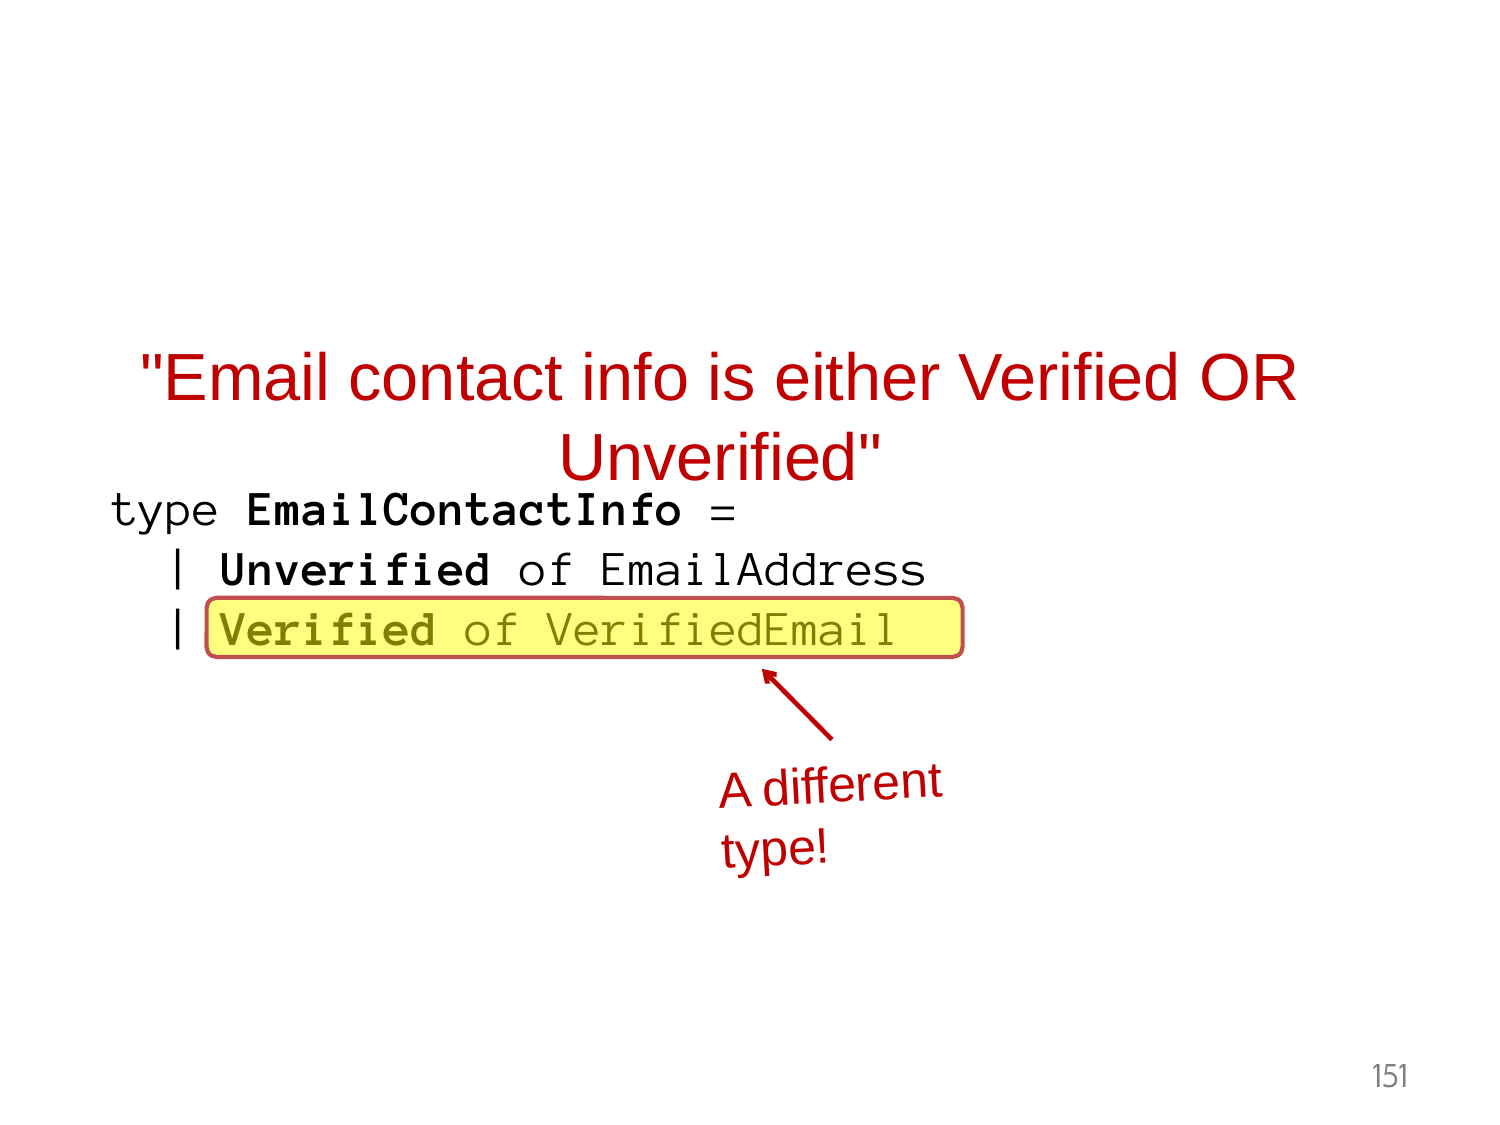

#
"Email contact info is either Verified OR Unverified"
type EmailContactInfo =
  | Unverified of EmailAddress
  | Verified of VerifiedEmail

A different type!